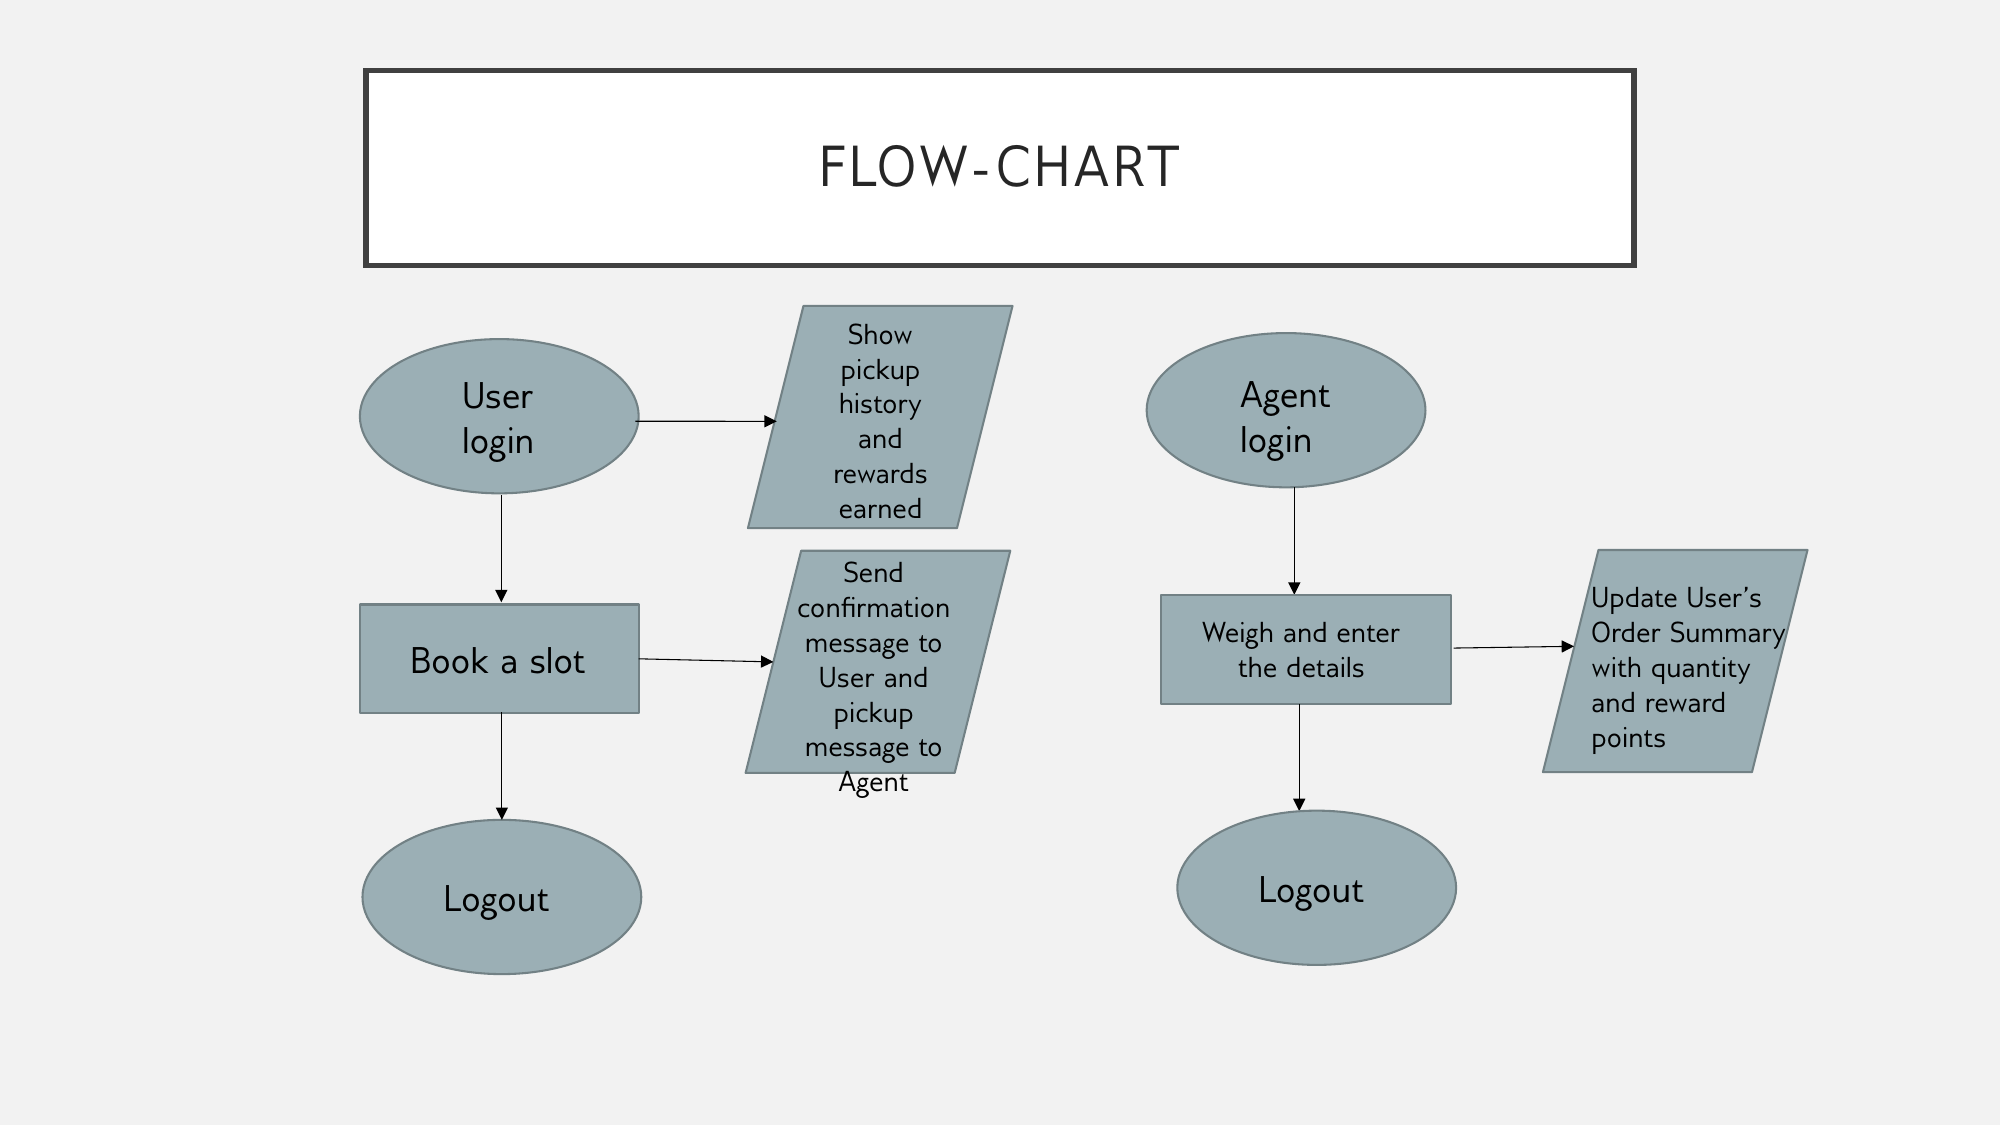

# Flow-chart

Show pickup history and rewards earned

Agent login
User login
Send confirmation message to User and pickup message to Agent

Update User’s Order Summary with quantity and reward points

Weigh and enter the details
Book a slot

Logout
Logout